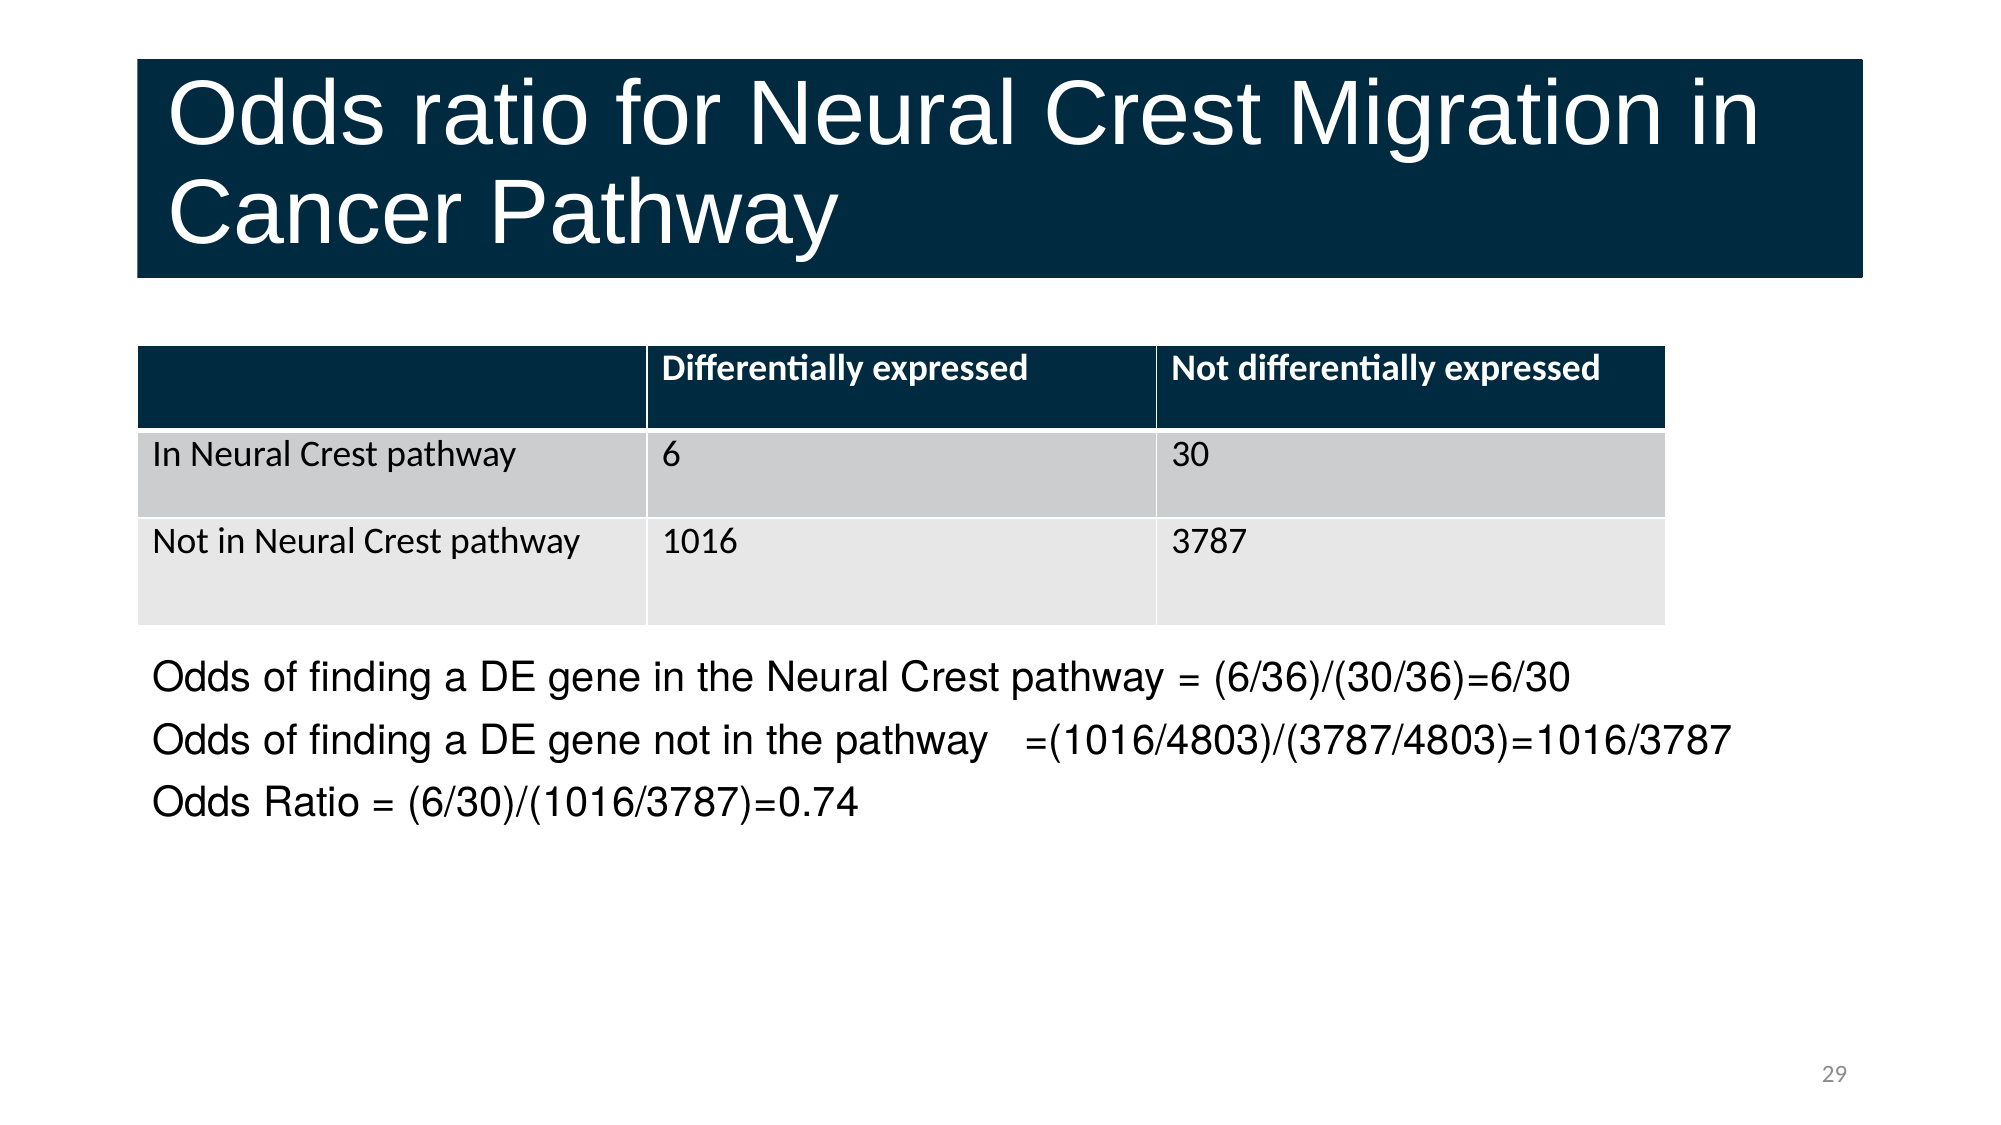

# Odds ratio for Neural Crest Migration in Cancer Pathway
|  | Differentially expressed | Not differentially expressed |
| --- | --- | --- |
| In Neural Crest pathway | 6 | 30 |
| Not in Neural Crest pathway | 1016 | 3787 |
Odds of finding a DE gene in the Neural Crest pathway = (6/36)/(30/36)=6/30
Odds of finding a DE gene not in the pathway   =(1016/4803)/(3787/4803)=1016/3787
Odds Ratio = (6/30)/(1016/3787)=0.74

29